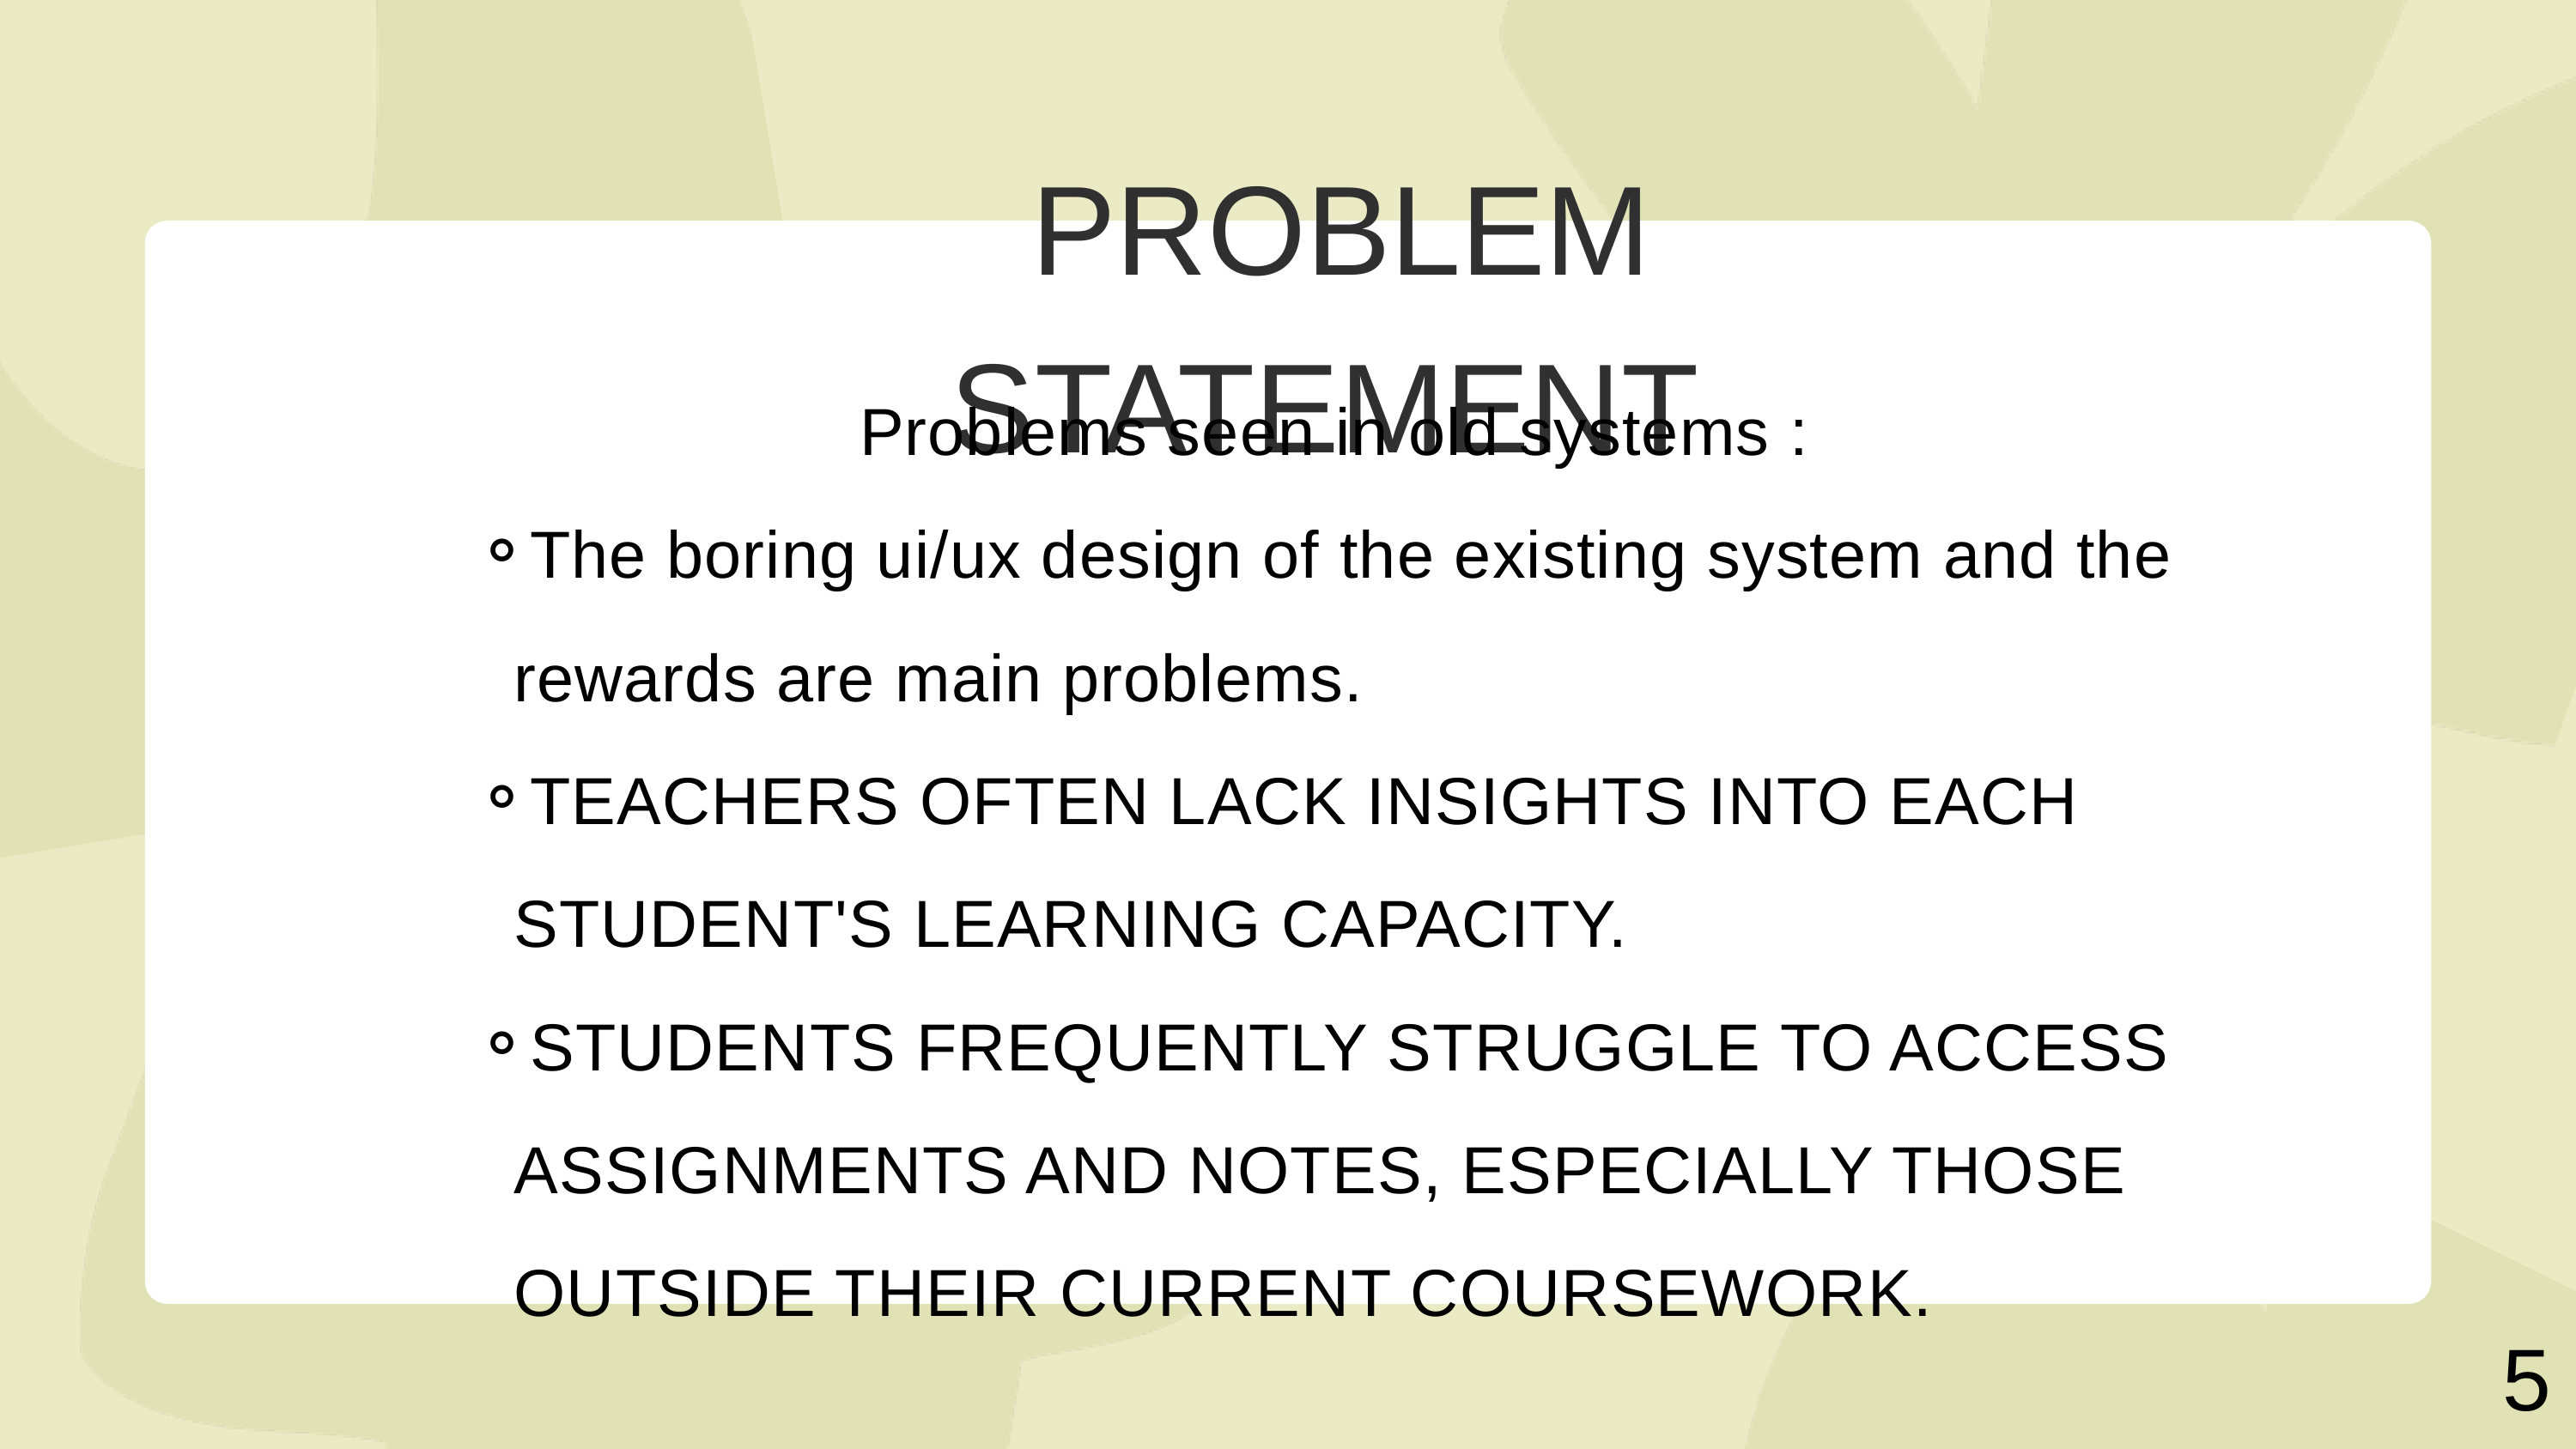

PROBLEM STATEMENT

Problems seen in old systems :
The boring ui/ux design of the existing system and the rewards are main problems.
TEACHERS OFTEN LACK INSIGHTS INTO EACH STUDENT'S LEARNING CAPACITY.
STUDENTS FREQUENTLY STRUGGLE TO ACCESS ASSIGNMENTS AND NOTES, ESPECIALLY THOSE OUTSIDE THEIR CURRENT COURSEWORK.

5